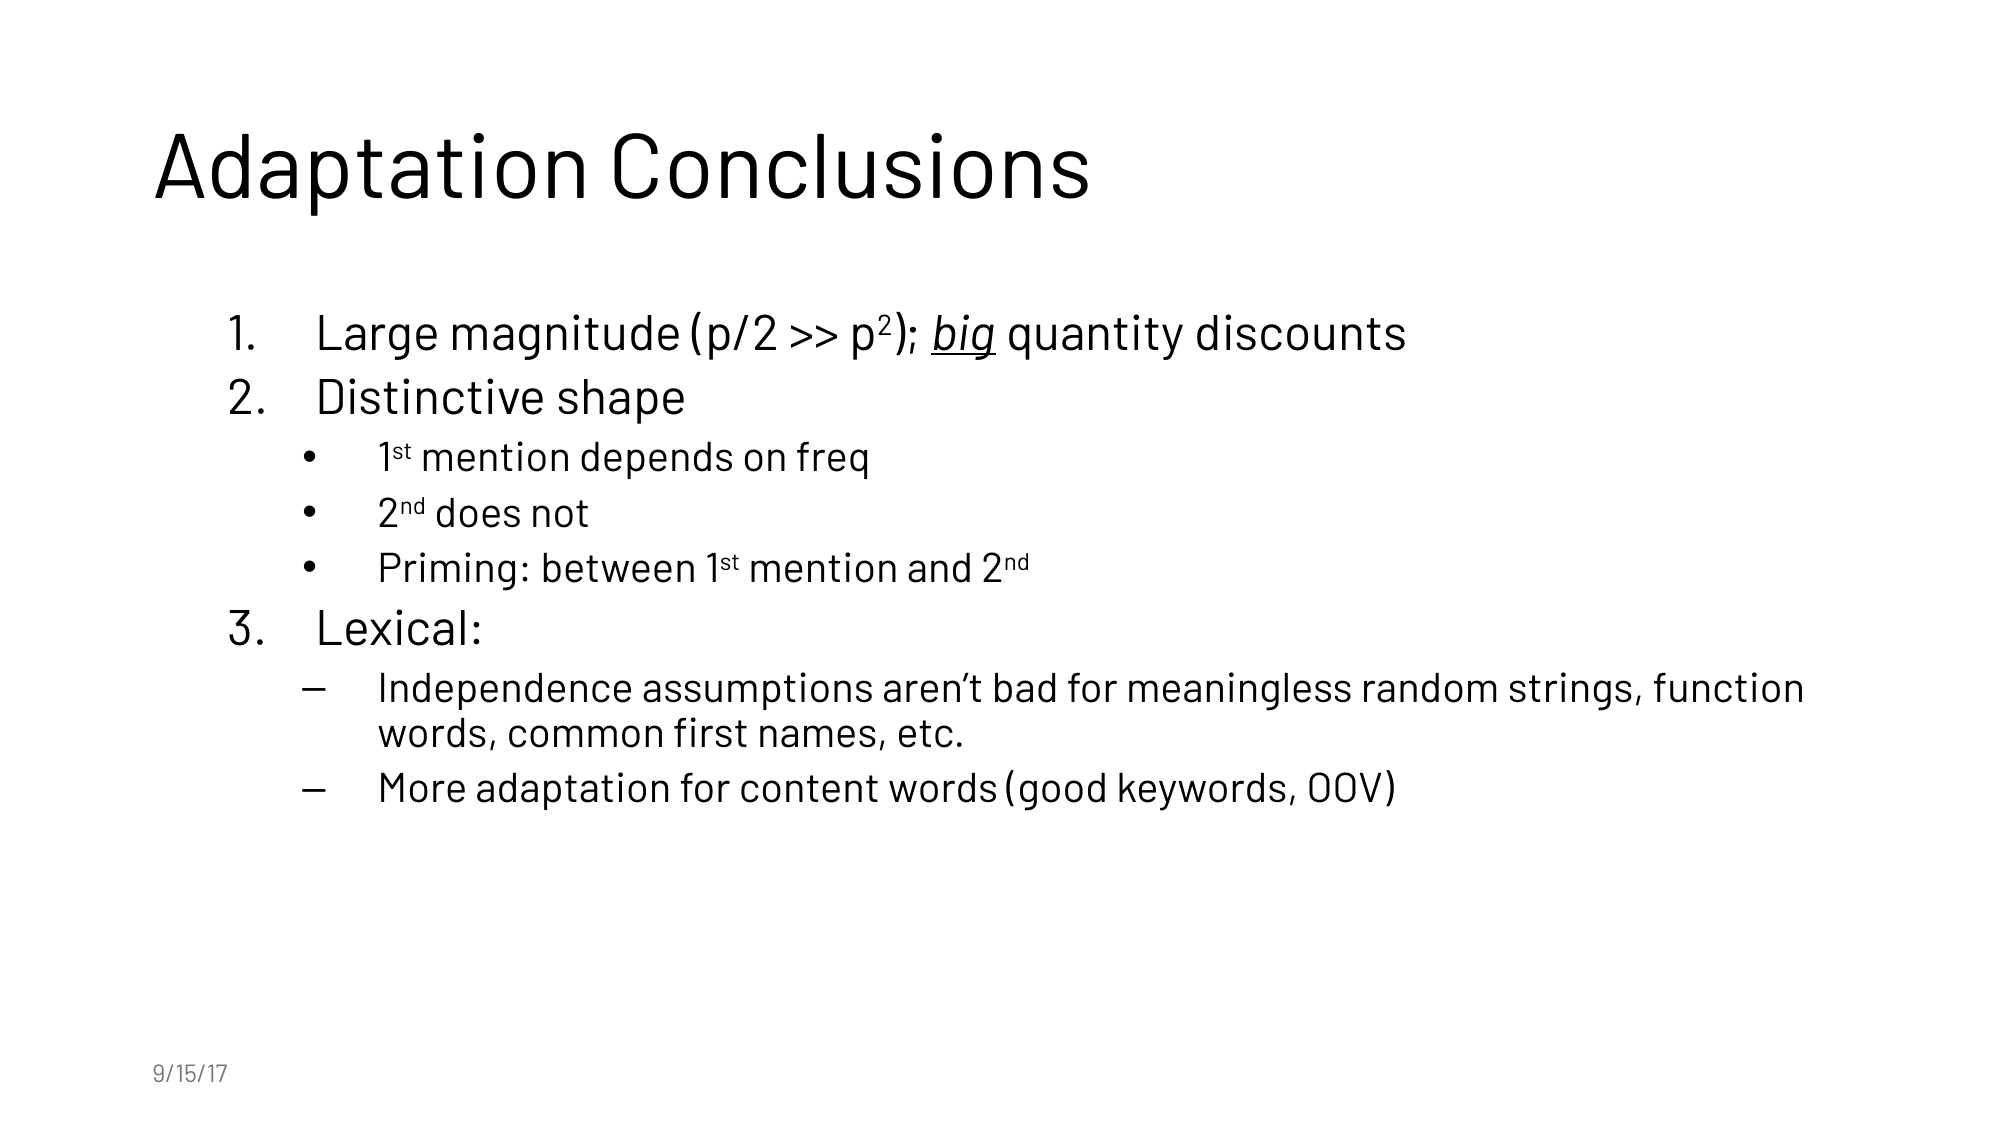

# Adaptation Conclusions
Large magnitude (p/2 >> p2); big quantity discounts
Distinctive shape
1st mention depends on freq
2nd does not
Priming: between 1st mention and 2nd
Lexical:
Independence assumptions aren’t bad for meaningless random strings, function words, common first names, etc.
More adaptation for content words (good keywords, OOV)

9/15/17